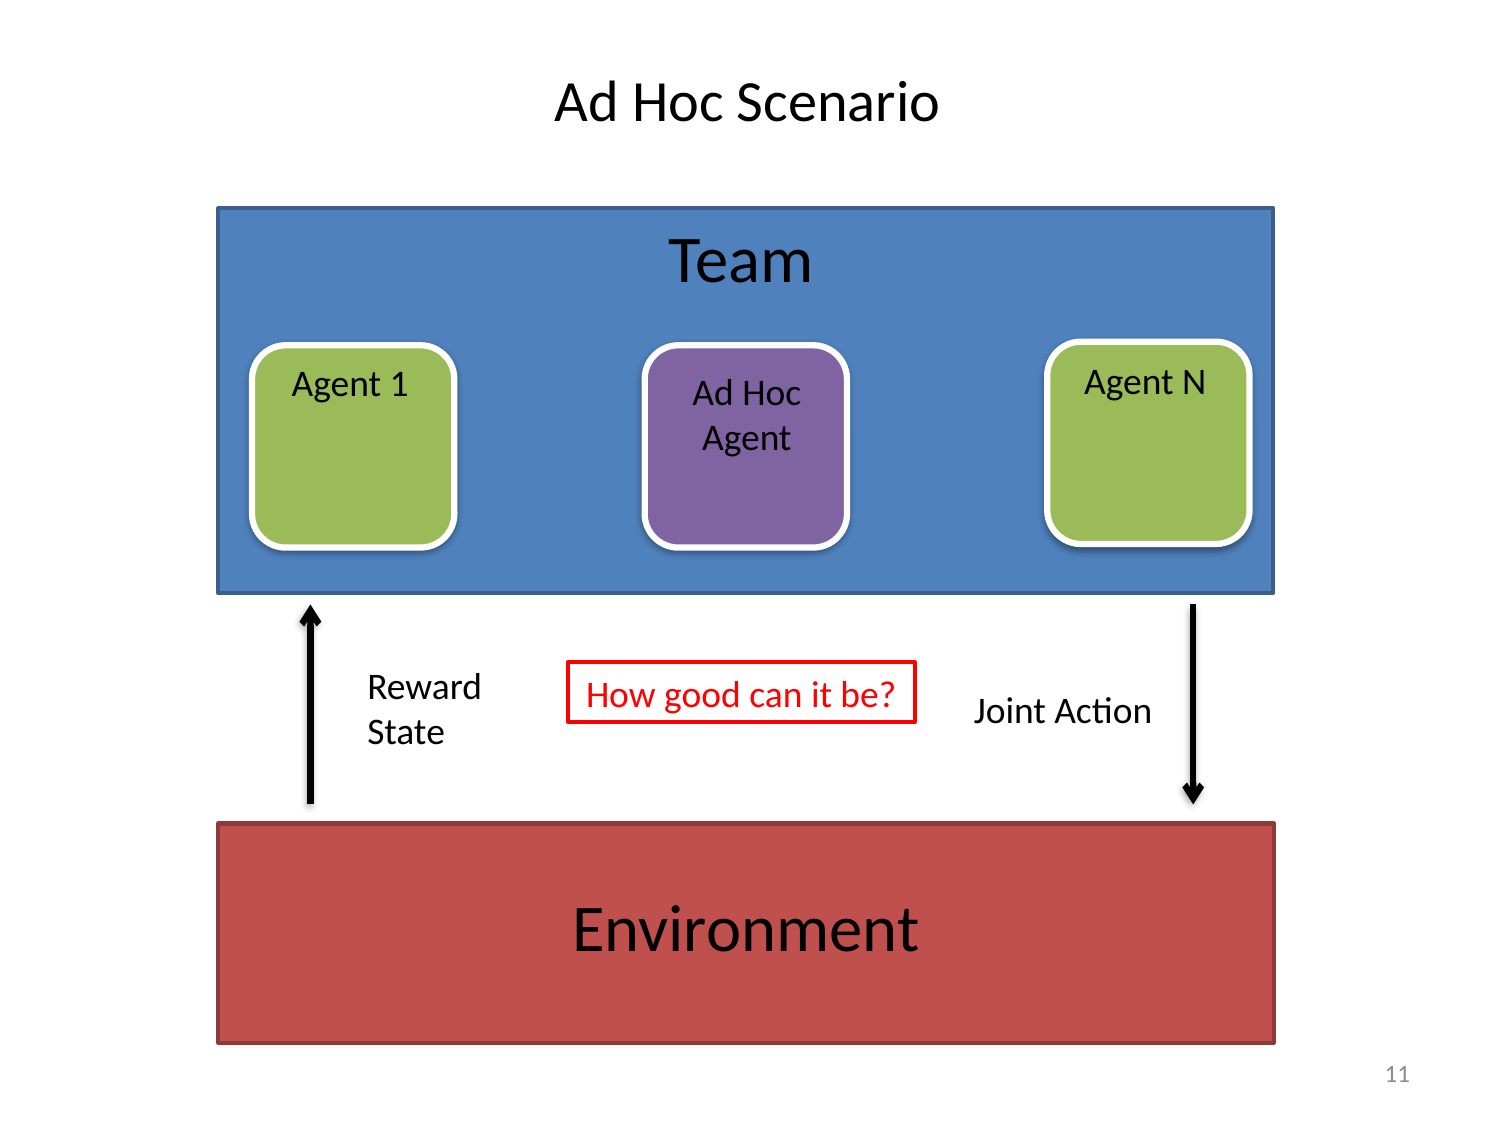

Ad Hoc Scenario

Team

Agent N
Agent 1
Ad Hoc Agent
Reward
State
How good can it be?
Joint Action

Environment
11